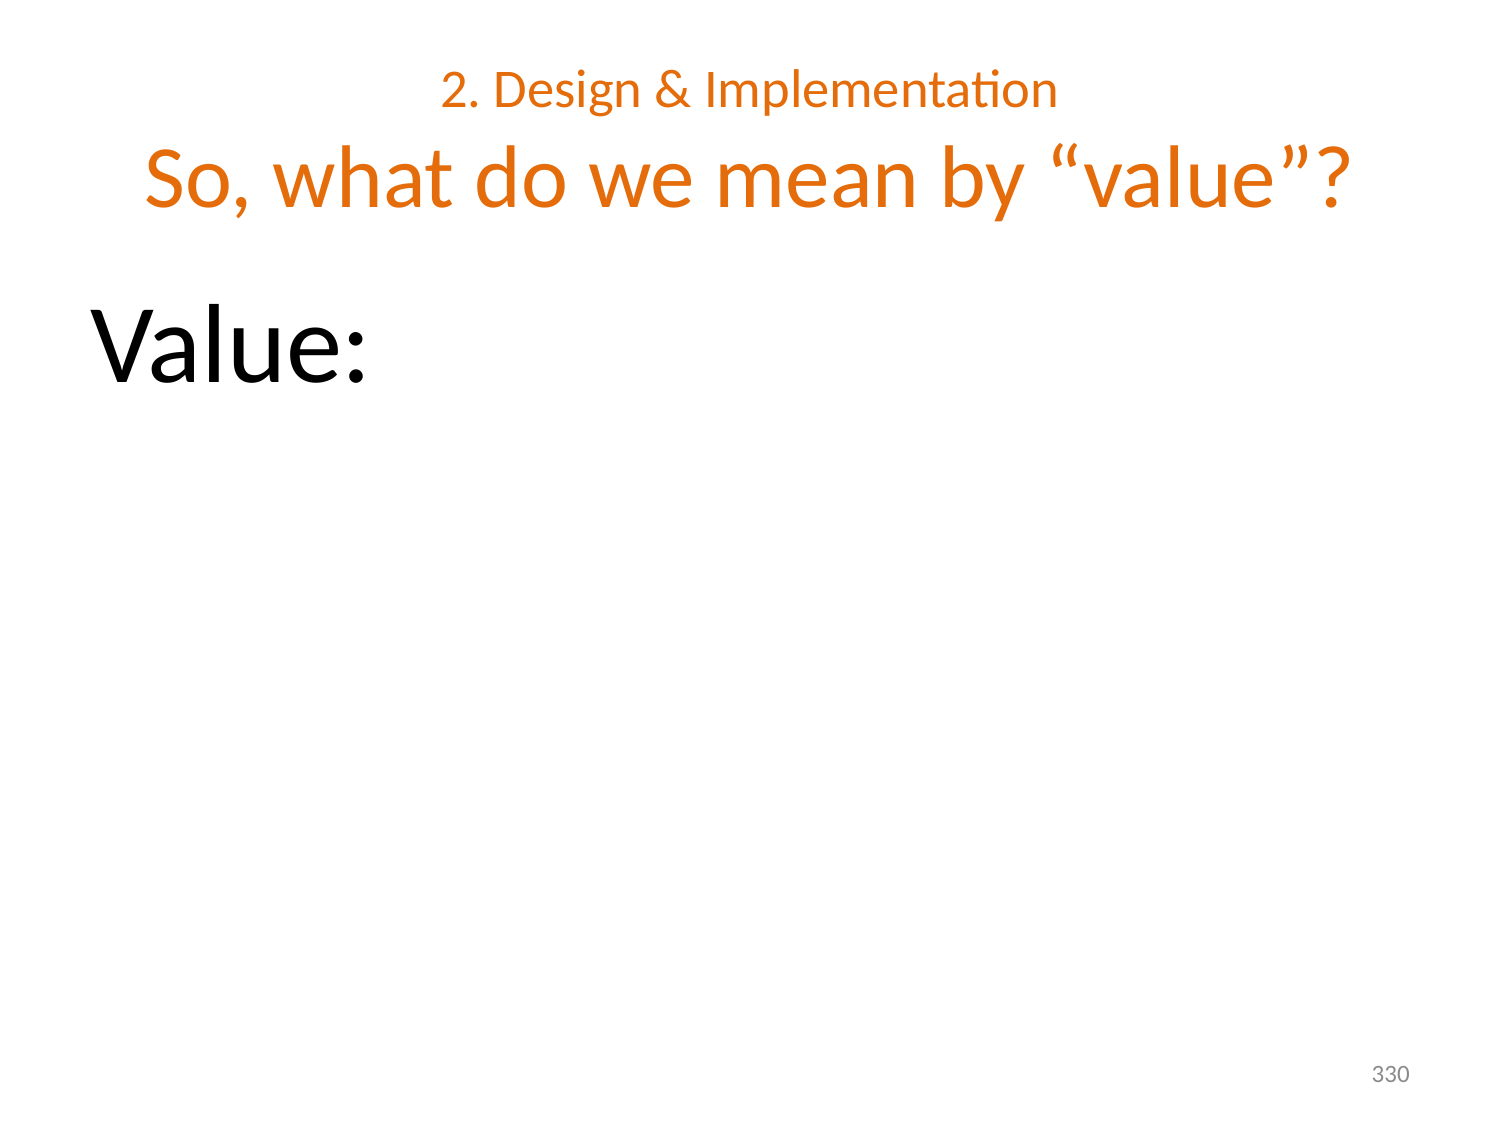

# 2. Design & Implementation So, what do we mean by “value”?
Value:
330